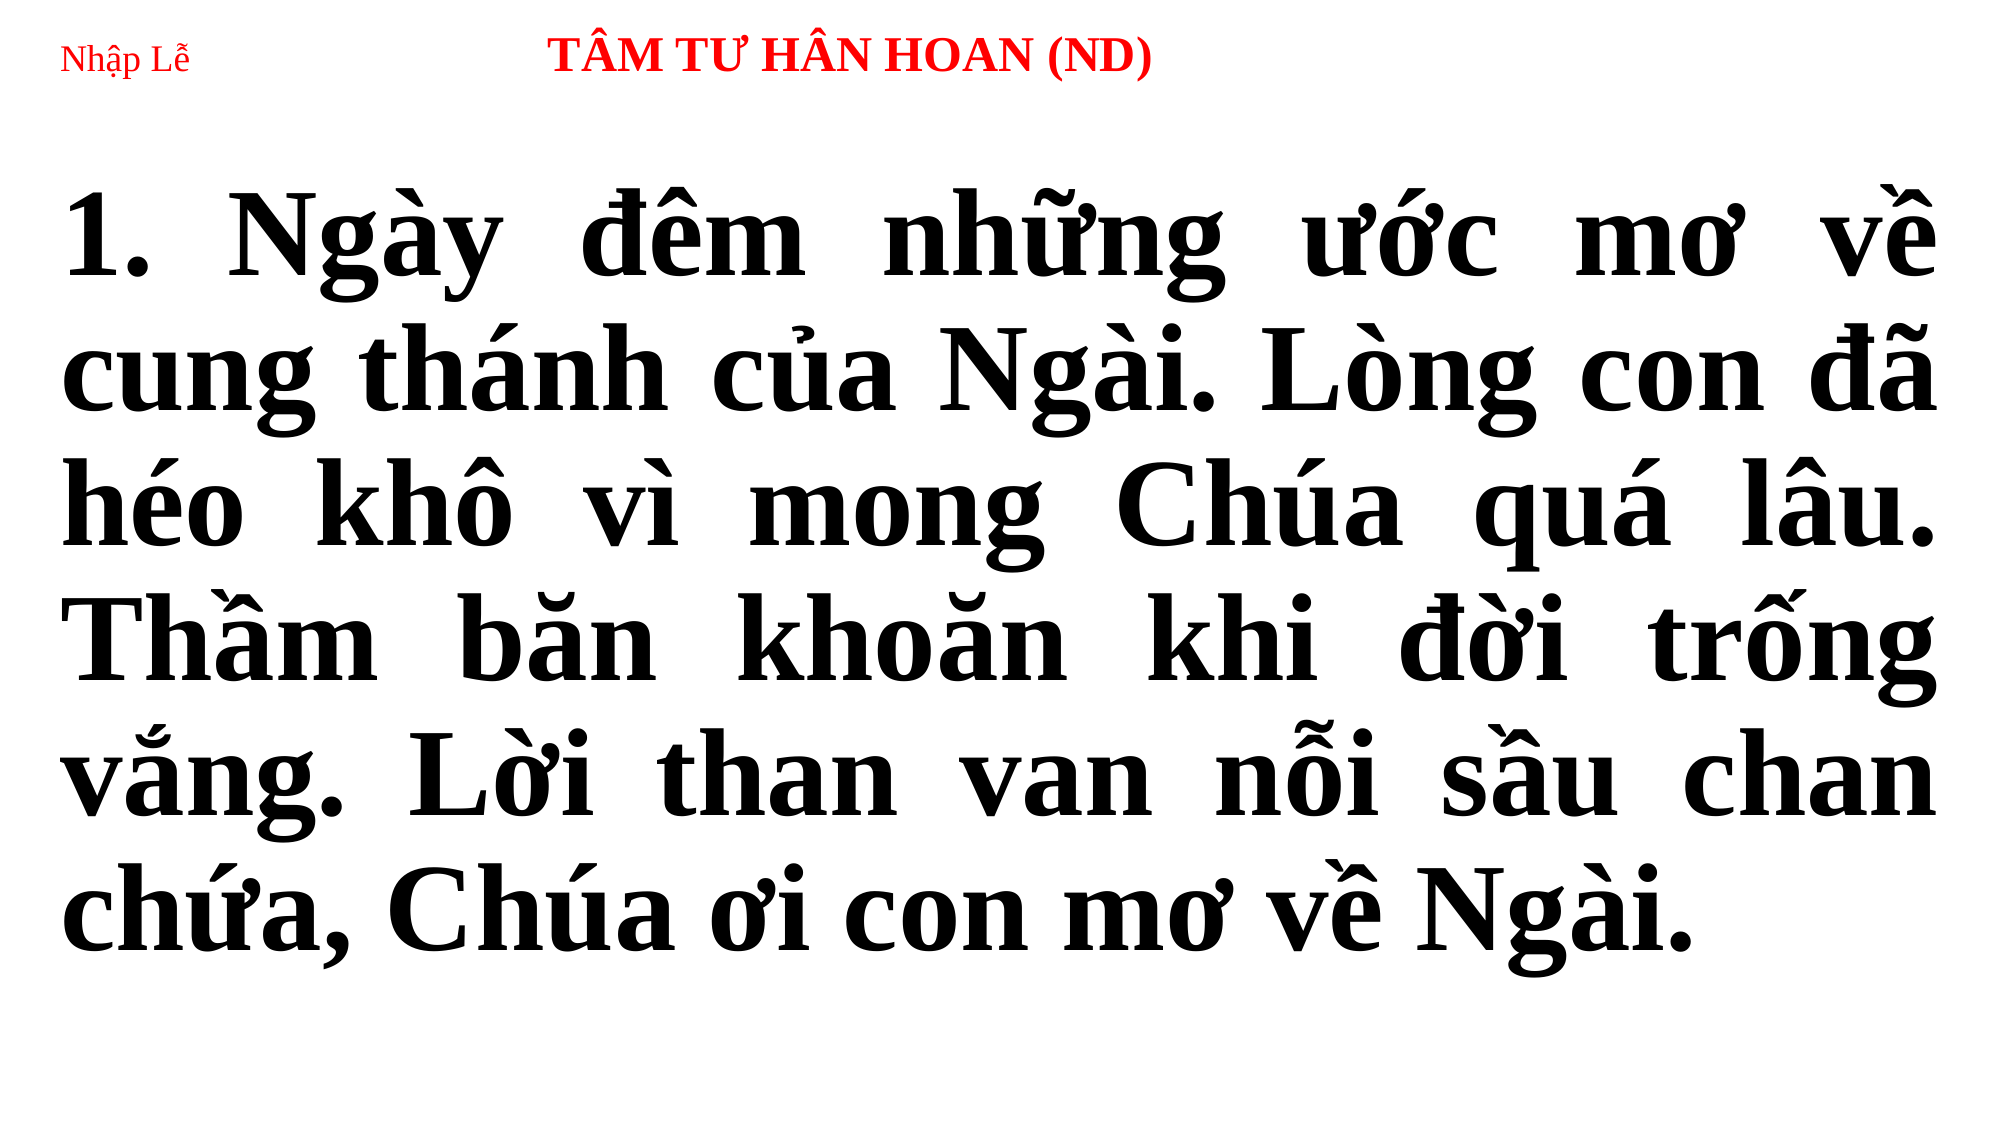

# Nhập Lễ                                 	    TÂM TƯ HÂN HOAN (ND)
1. Ngày đêm những ước mơ về cung thánh của Ngài. Lòng con đã héo khô vì mong Chúa quá lâu. Thầm băn khoăn khi đời trống vắng. Lời than van nỗi sầu chan chứa, Chúa ơi con mơ về Ngài.